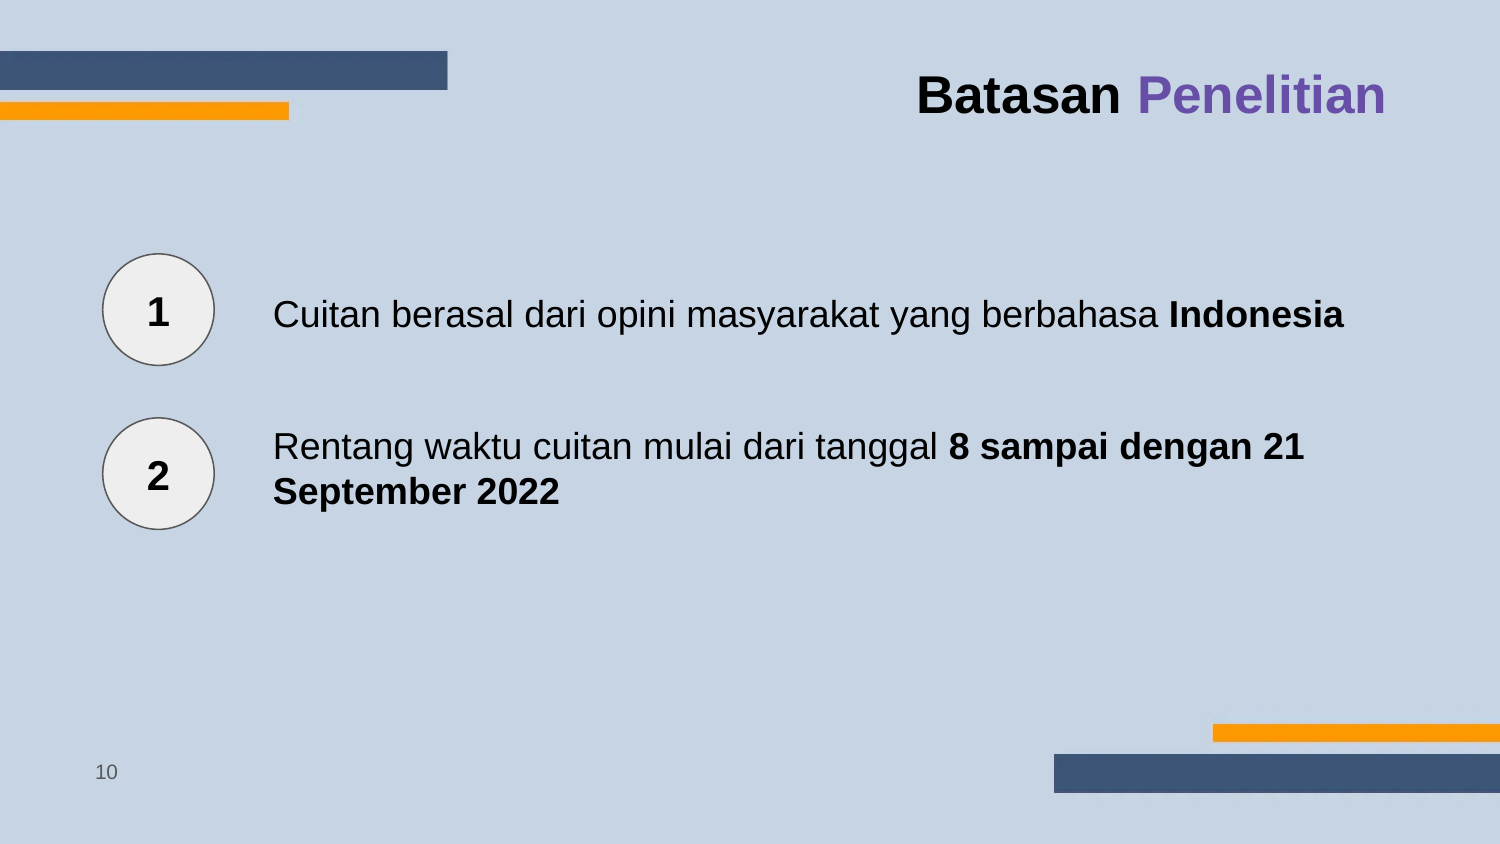

# Batasan Penelitian
1
Cuitan berasal dari opini masyarakat yang berbahasa Indonesia

Rentang waktu cuitan mulai dari tanggal 8 sampai dengan 21 September 2022
2
10